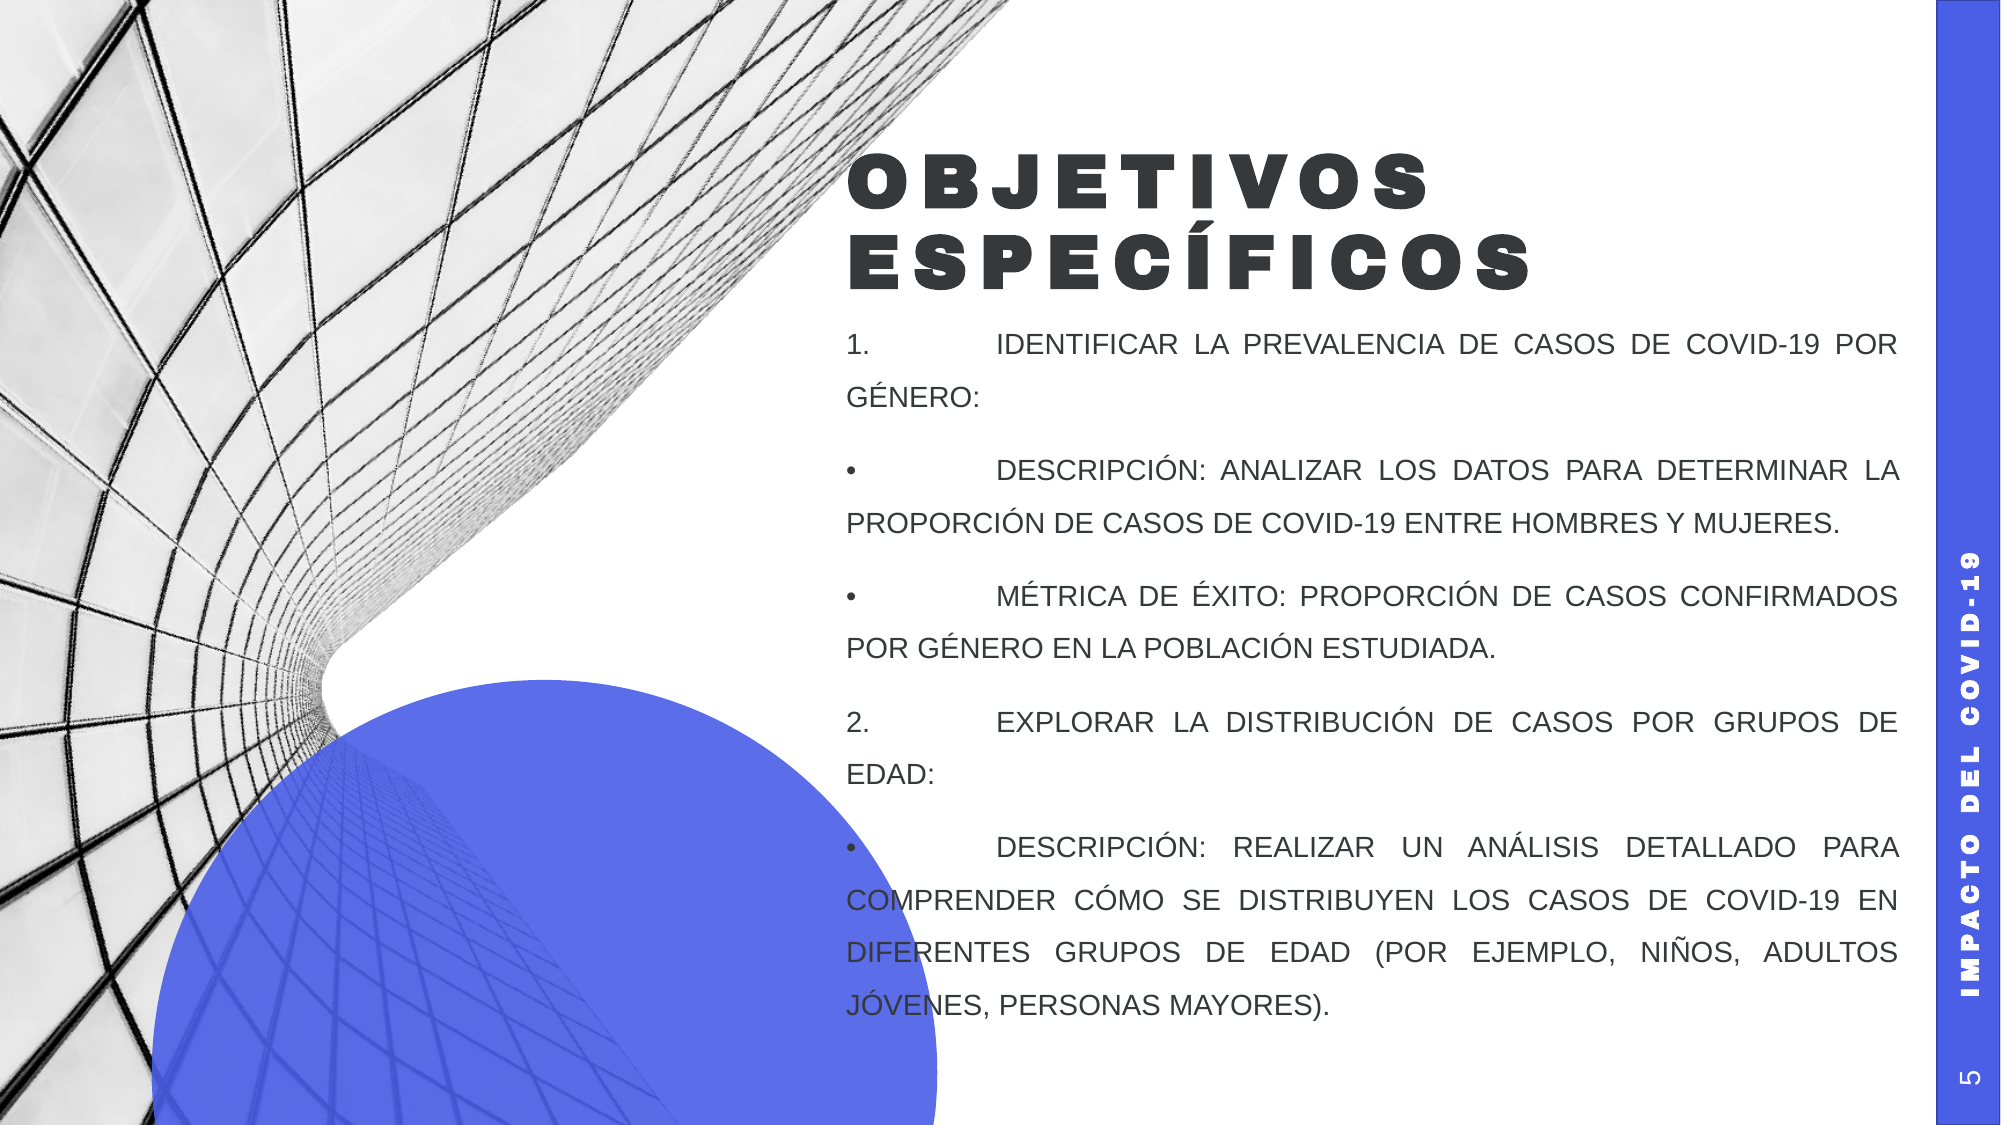

# OBJETIVOS ESPECÍFICOS
1.	Identificar la prevalencia de casos de COVID-19 por género:
•	Descripción: Analizar los datos para determinar la proporción de casos de COVID-19 entre hombres y mujeres.
•	Métrica de éxito: Proporción de casos confirmados por género en la población estudiada.
2.	Explorar la distribución de casos por grupos de edad:
•	Descripción: Realizar un análisis detallado para comprender cómo se distribuyen los casos de COVID-19 en diferentes grupos de edad (por ejemplo, niños, adultos jóvenes, personas mayores).
Impacto del COVID-19
5